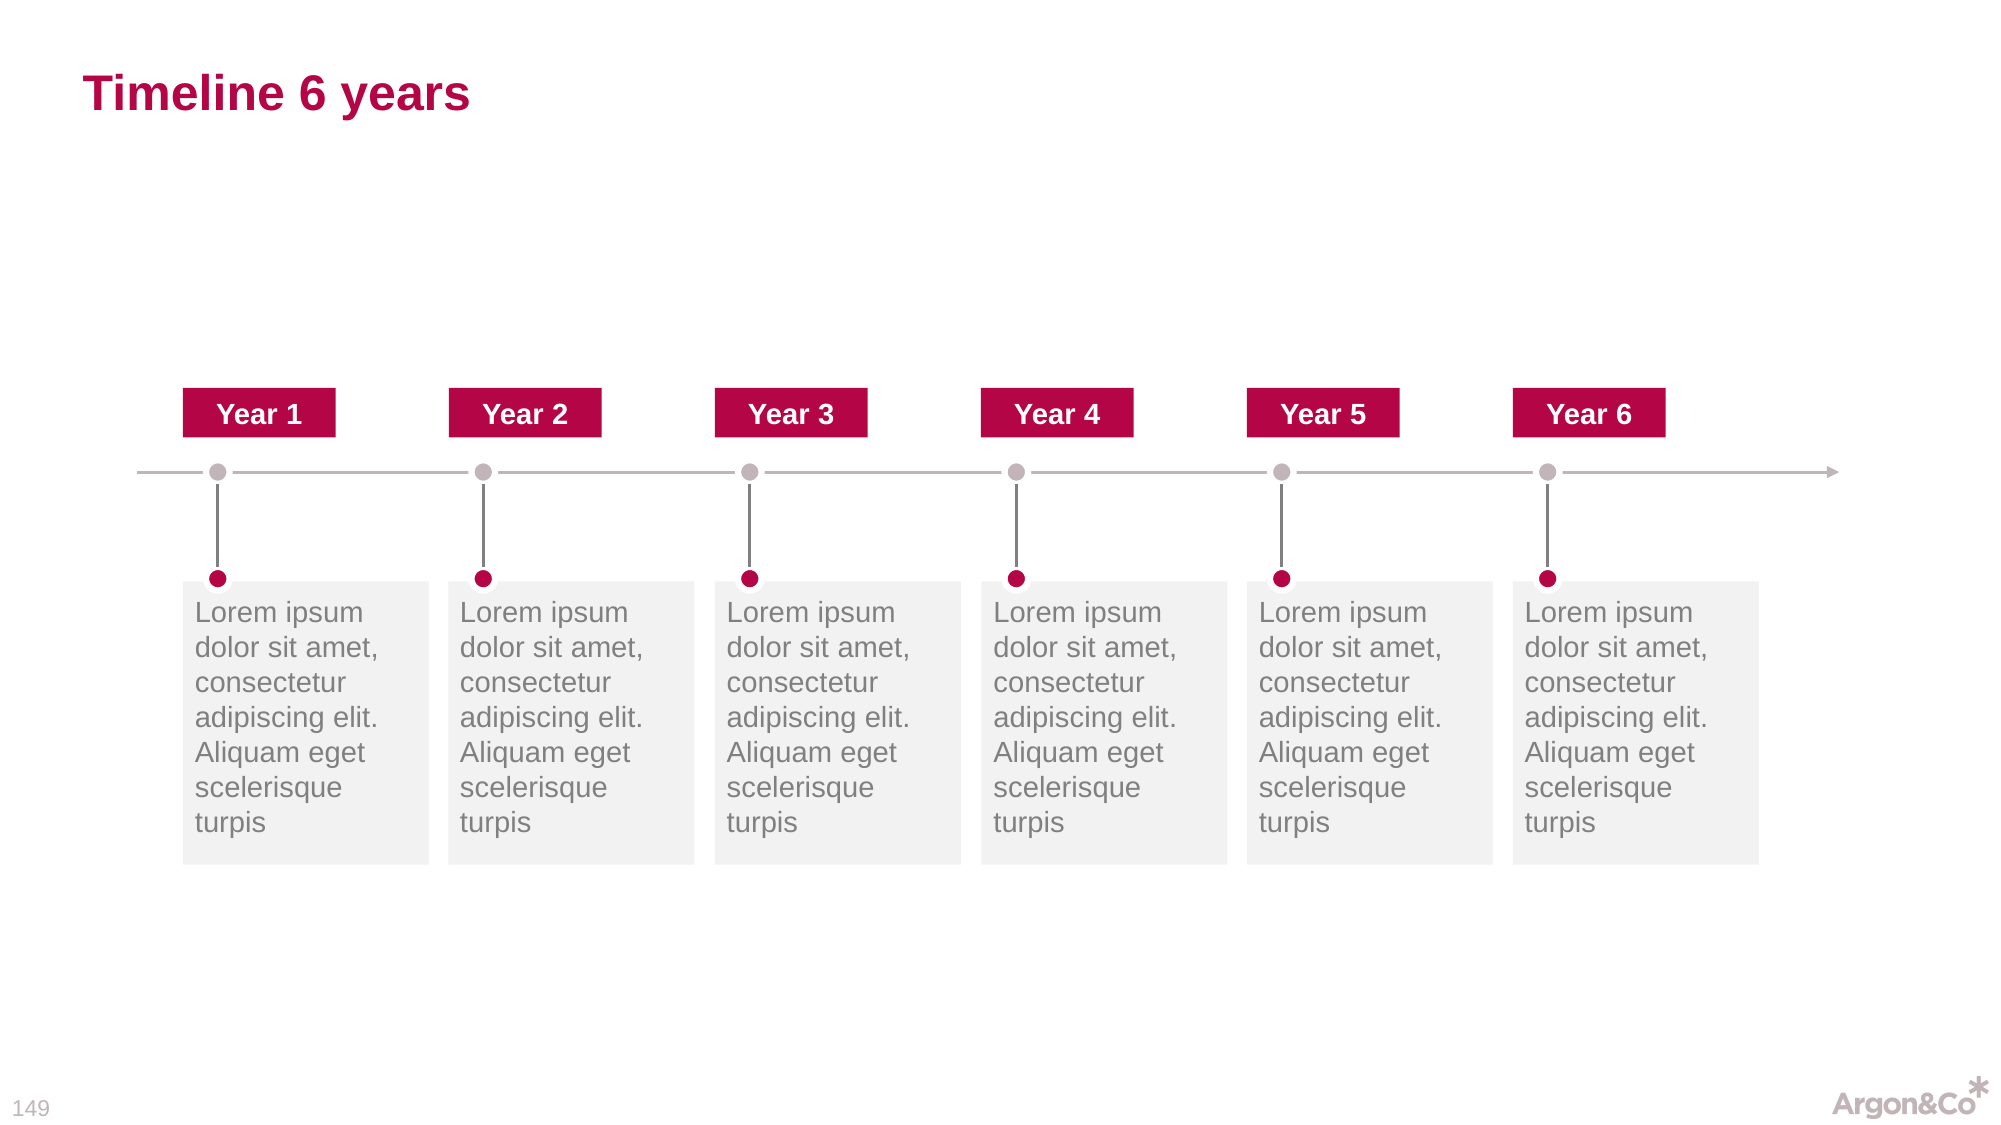

# Timeline 6 years
Year 1
Year 2
Year 3
Year 4
Year 5
Year 6

Lorem ipsum dolor sit amet, consectetur adipiscing elit. Aliquam eget scelerisque turpis
Lorem ipsum dolor sit amet, consectetur adipiscing elit. Aliquam eget scelerisque turpis
Lorem ipsum dolor sit amet, consectetur adipiscing elit. Aliquam eget scelerisque turpis
Lorem ipsum dolor sit amet, consectetur adipiscing elit. Aliquam eget scelerisque turpis
Lorem ipsum dolor sit amet, consectetur adipiscing elit. Aliquam eget scelerisque turpis
Lorem ipsum dolor sit amet, consectetur adipiscing elit. Aliquam eget scelerisque turpis